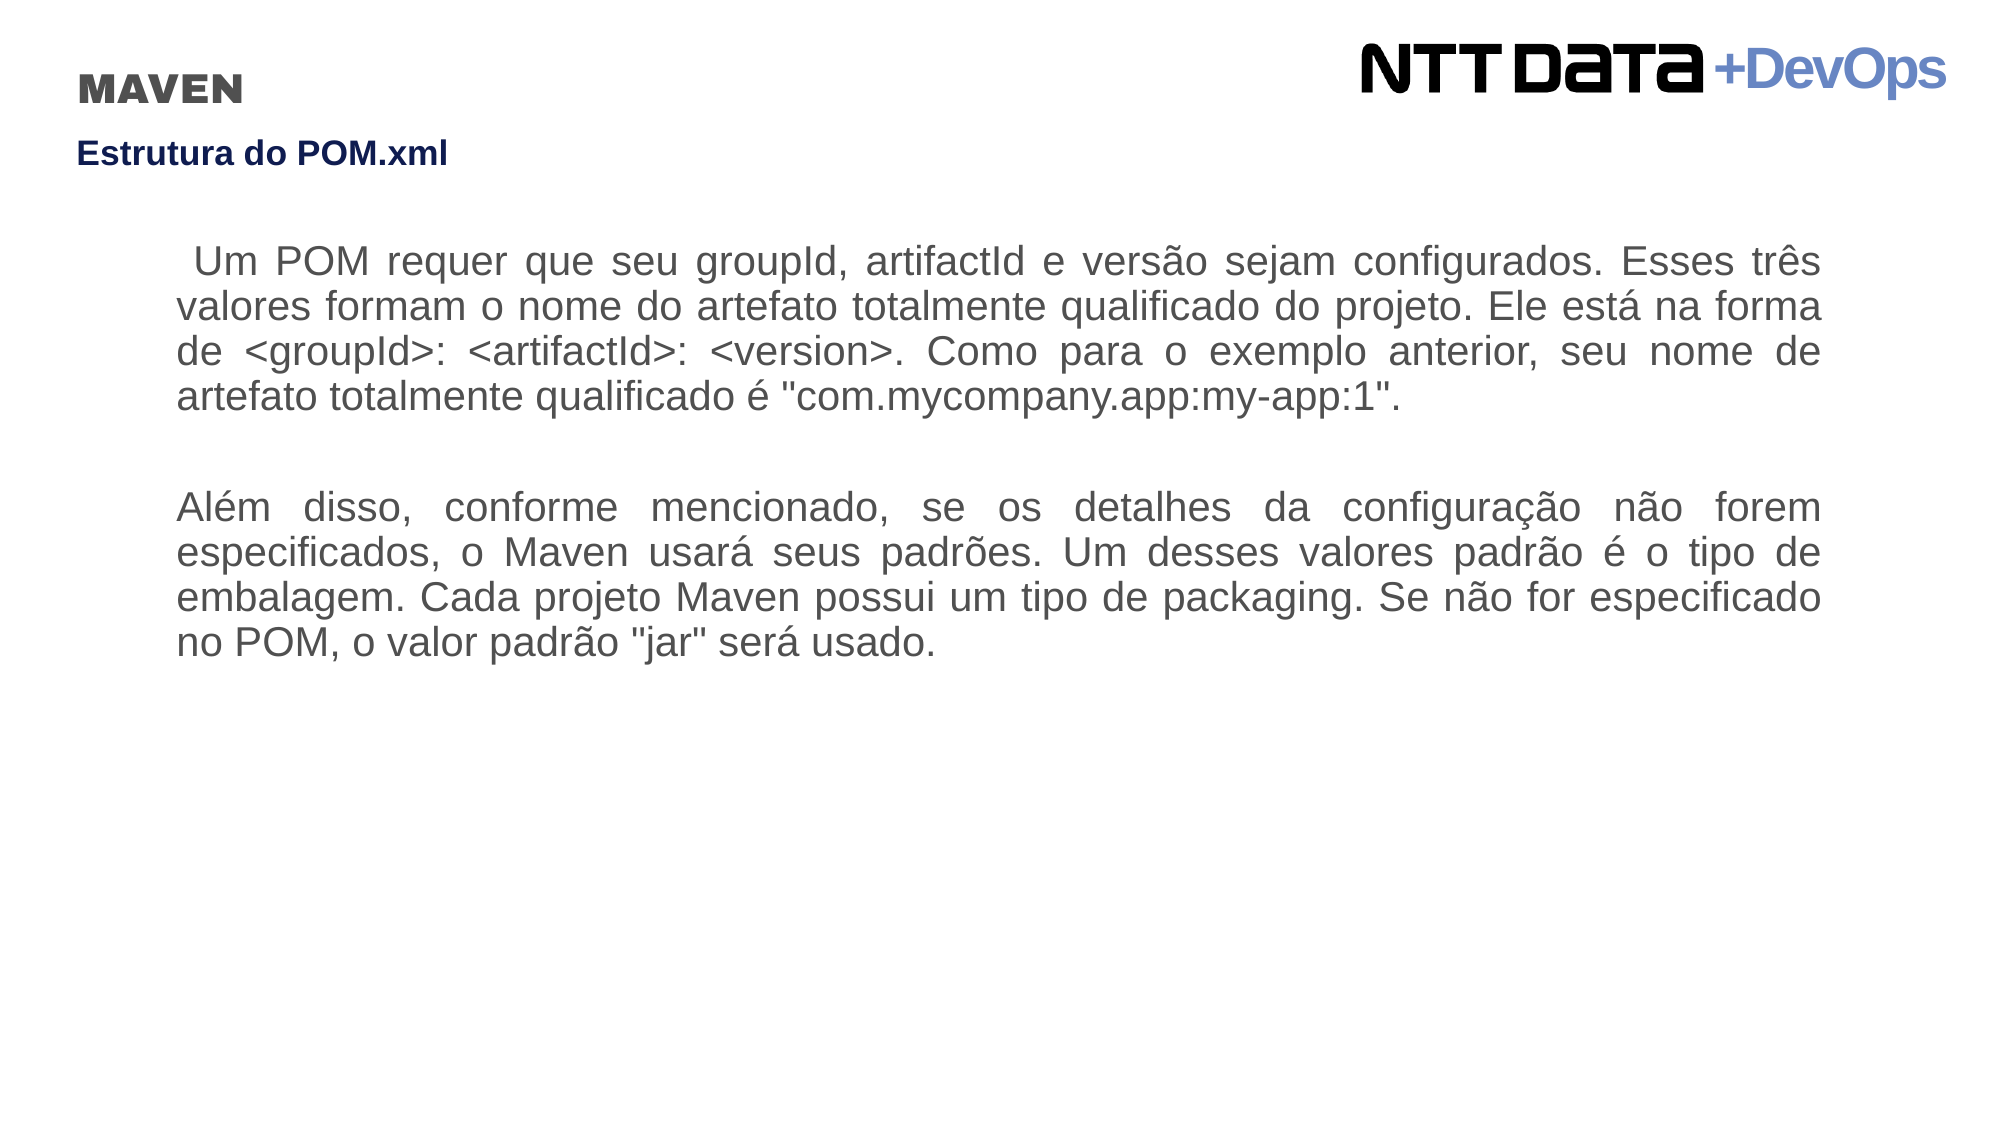

MAVEN
Estrutura do POM.xml
 Um POM requer que seu groupId, artifactId e versão sejam configurados. Esses três valores formam o nome do artefato totalmente qualificado do projeto. Ele está na forma de <groupId>: <artifactId>: <version>. Como para o exemplo anterior, seu nome de artefato totalmente qualificado é "com.mycompany.app:my-app:1".

Além disso, conforme mencionado, se os detalhes da configuração não forem especificados, o Maven usará seus padrões. Um desses valores padrão é o tipo de embalagem. Cada projeto Maven possui um tipo de packaging. Se não for especificado no POM, o valor padrão "jar" será usado.